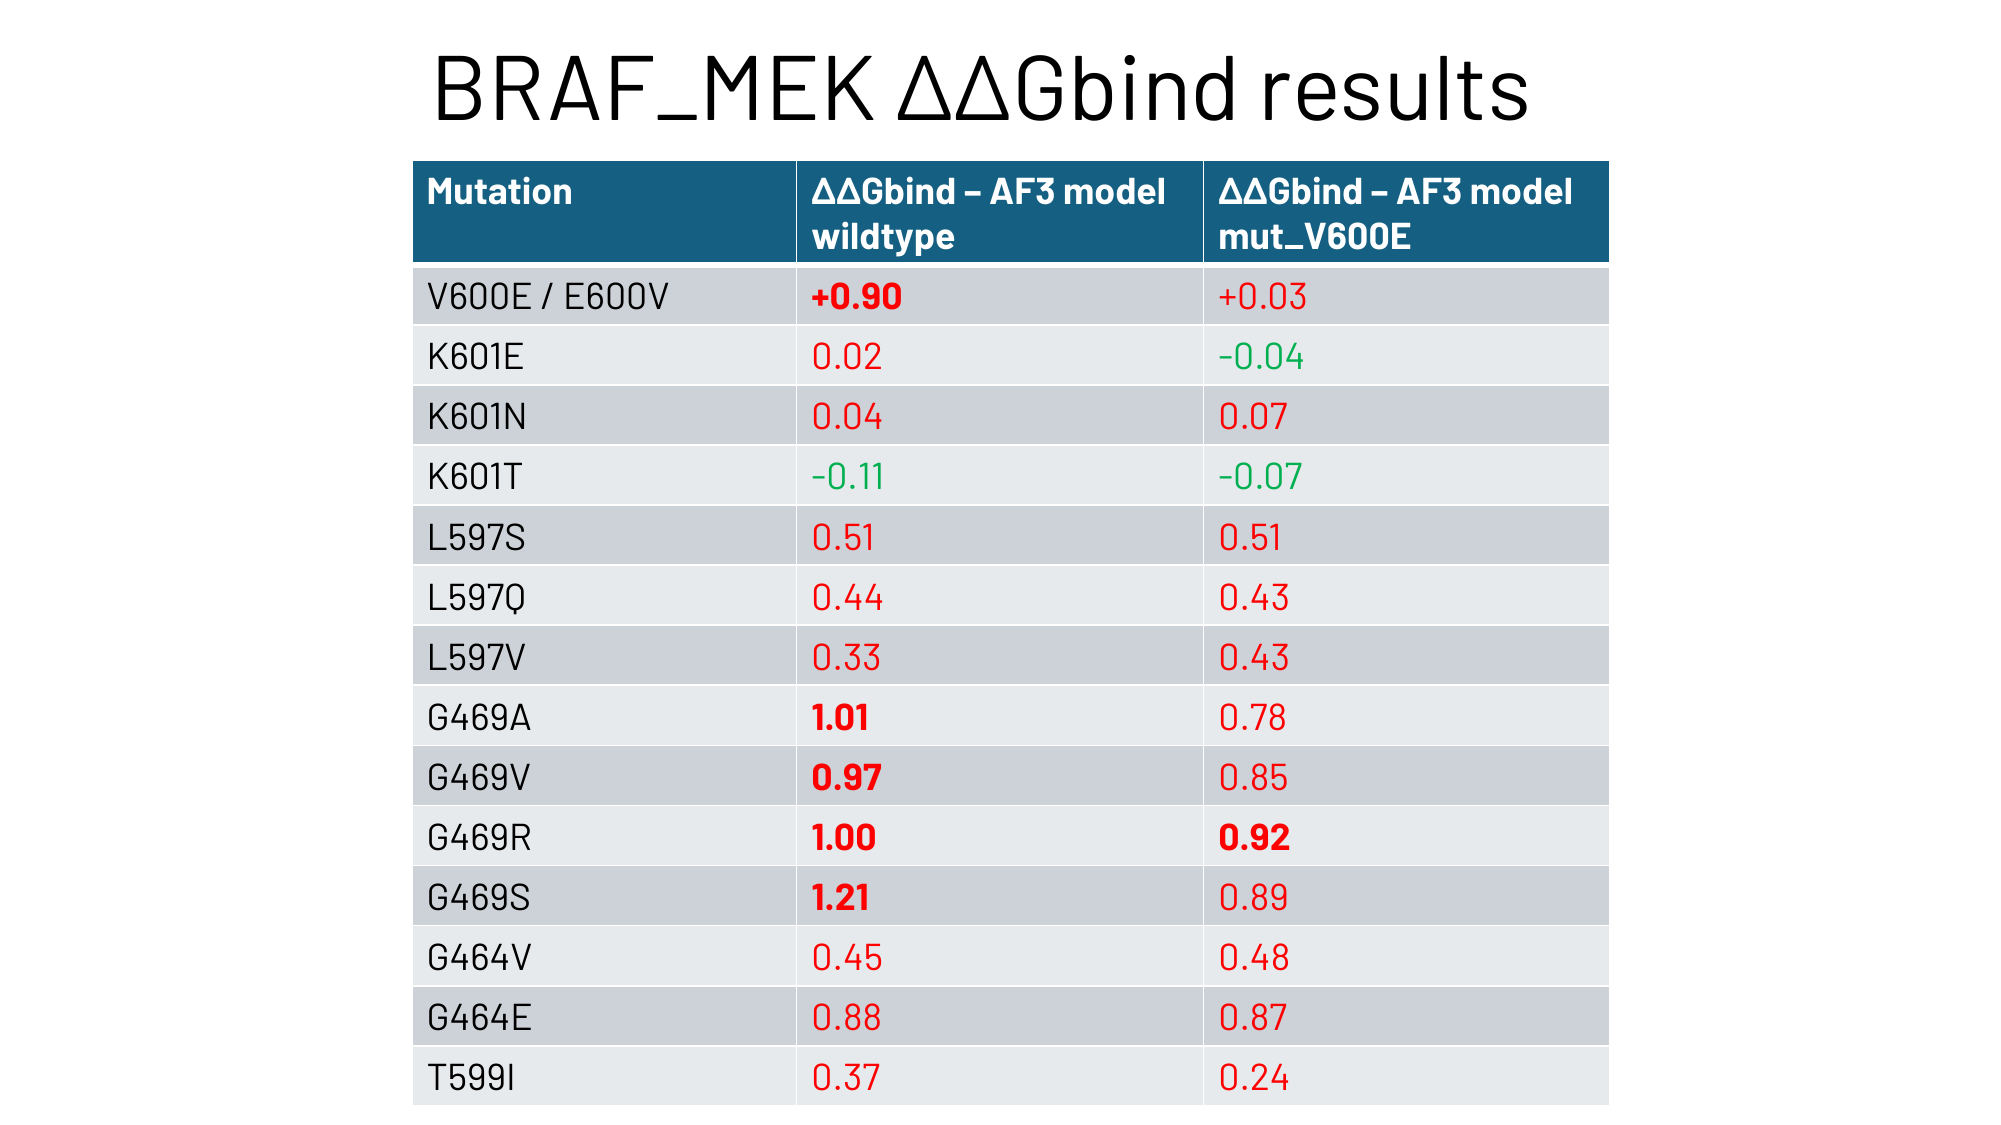

# BRAF_MEK ΔΔGbind results
| Mutation | ΔΔGbind – AF3 model wildtype | ΔΔGbind – AF3 model mut\_V600E |
| --- | --- | --- |
| V600E / E600V | +0.90 | +0.03 |
| K601E | 0.02 | -0.04 |
| K601N | 0.04 | 0.07 |
| K601T | -0.11 | -0.07 |
| L597S | 0.51 | 0.51 |
| L597Q | 0.44 | 0.43 |
| L597V | 0.33 | 0.43 |
| G469A | 1.01 | 0.78 |
| G469V | 0.97 | 0.85 |
| G469R | 1.00 | 0.92 |
| G469S | 1.21 | 0.89 |
| G464V | 0.45 | 0.48 |
| G464E | 0.88 | 0.87 |
| T599I | 0.37 | 0.24 |